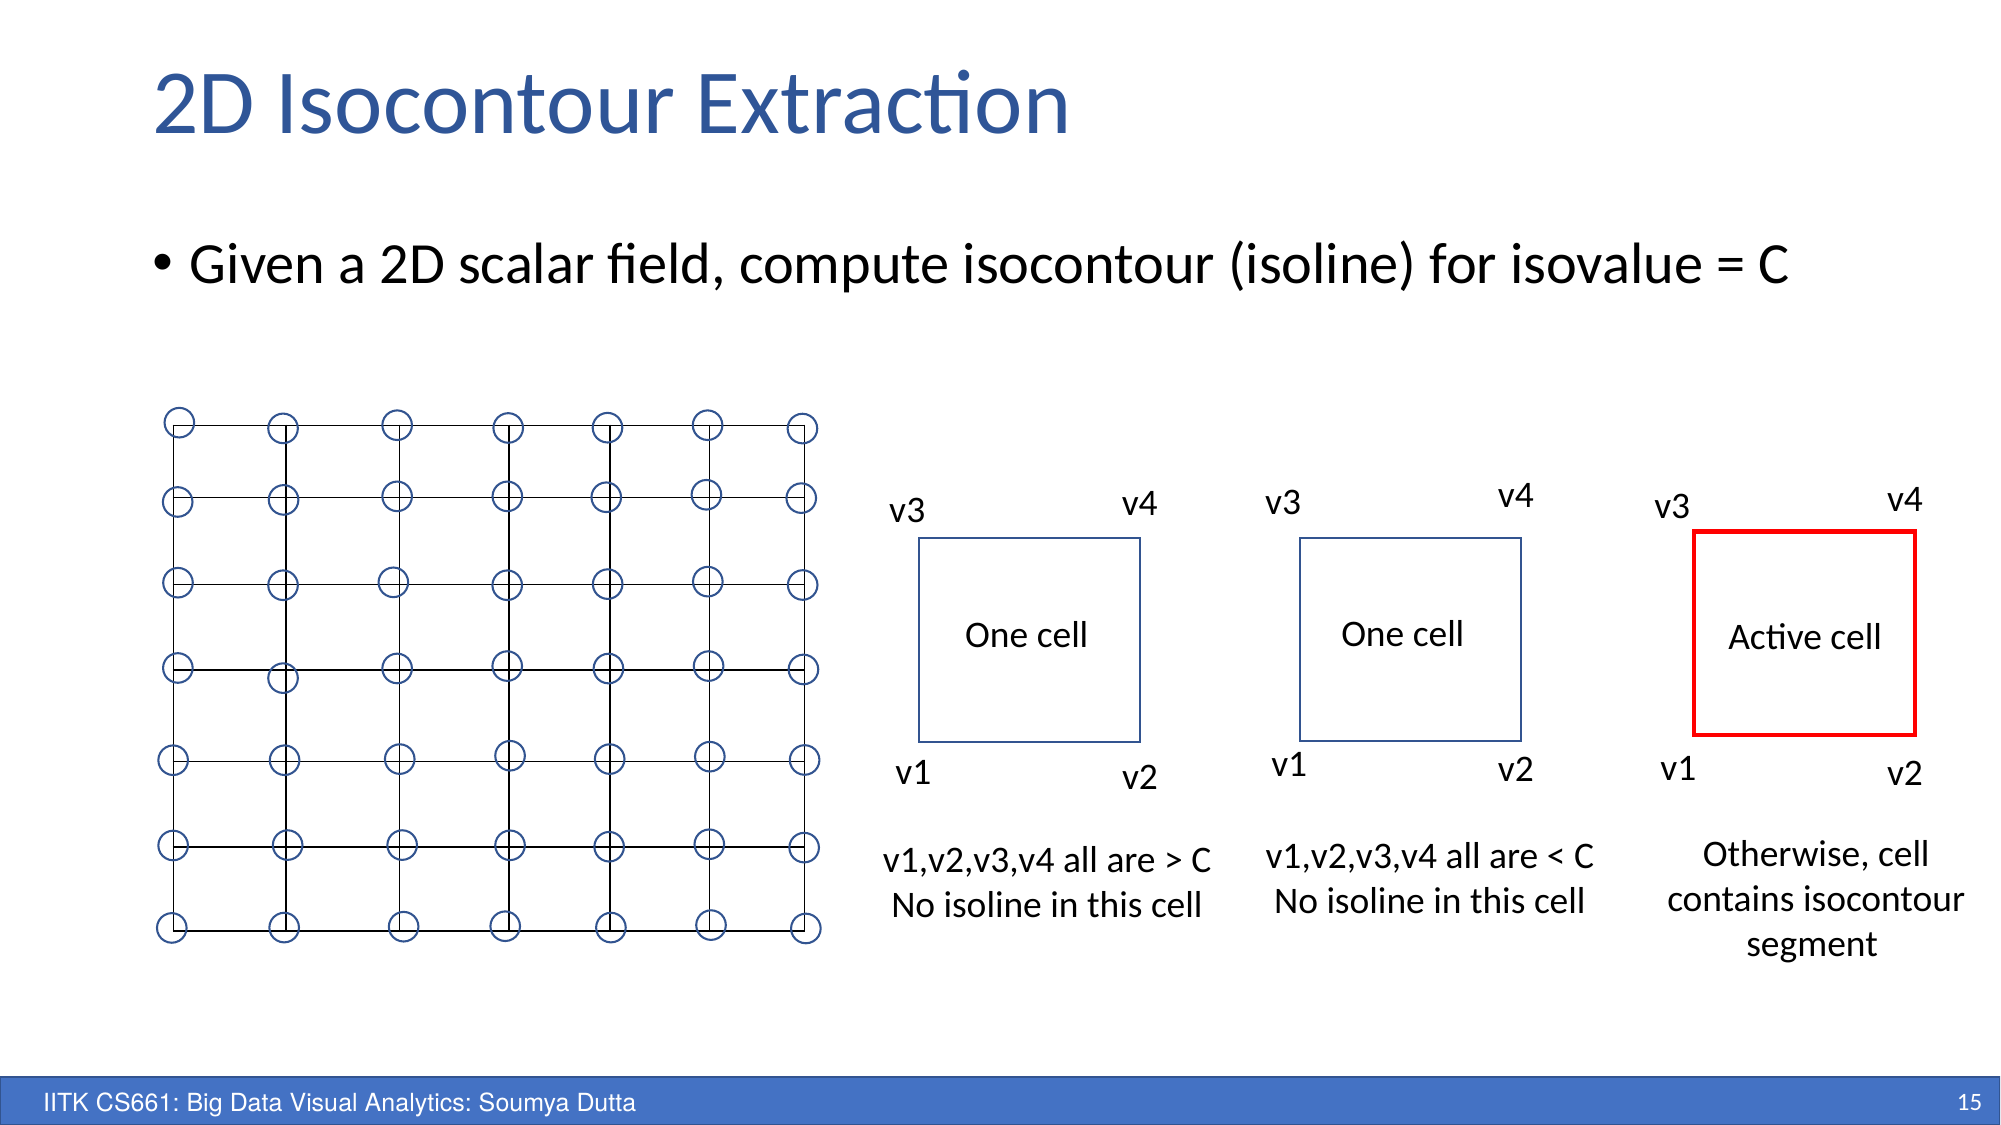

# 2D Isocontour Extraction
Given a 2D scalar field, compute isocontour (isoline) for isovalue = C

|  |  |  |  |  |  |
| --- | --- | --- | --- | --- | --- |
|  |  |  |  |  |  |
|  |  |  |  |  |  |
|  |  |  |  |  |  |
|  |  |  |  |  |  |
|  |  |  |  |  |  |
v4
v4
v3
v4
v3
v3

One cell
One cell
Active cell

v1
v1
v2
v1
v2

v2

Otherwise, cell contains isocontour
segment
v1,v2,v3,v4 all are < C
No isoline in this cell
v1,v2,v3,v4 all are > C
No isoline in this cell